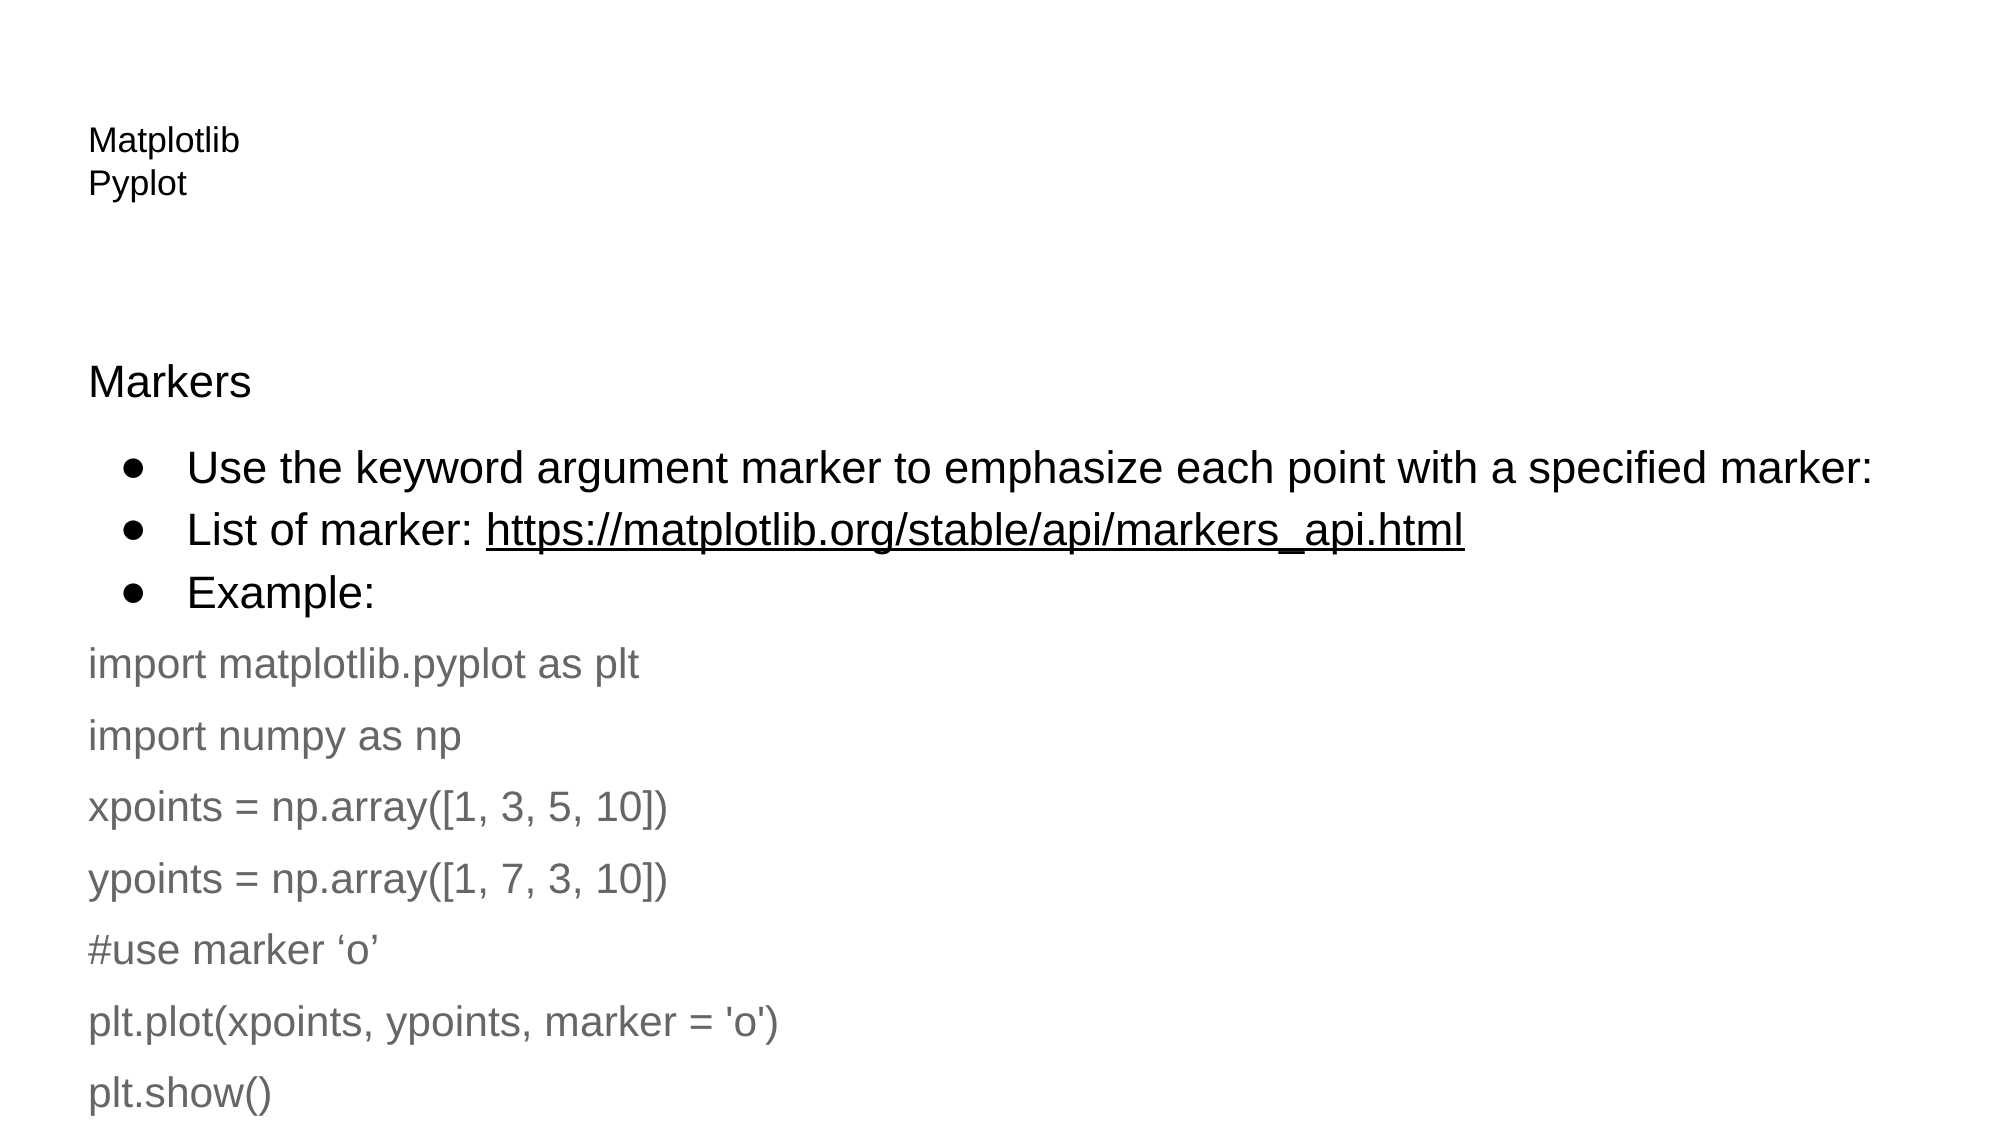

# Matplotlib
Pyplot

Markers
Use the keyword argument marker to emphasize each point with a specified marker:
List of marker: https://matplotlib.org/stable/api/markers_api.html
Example:
import matplotlib.pyplot as plt
import numpy as np
xpoints = np.array([1, 3, 5, 10])
ypoints = np.array([1, 7, 3, 10])
#use marker ‘o’
plt.plot(xpoints, ypoints, marker = 'o')
plt.show()